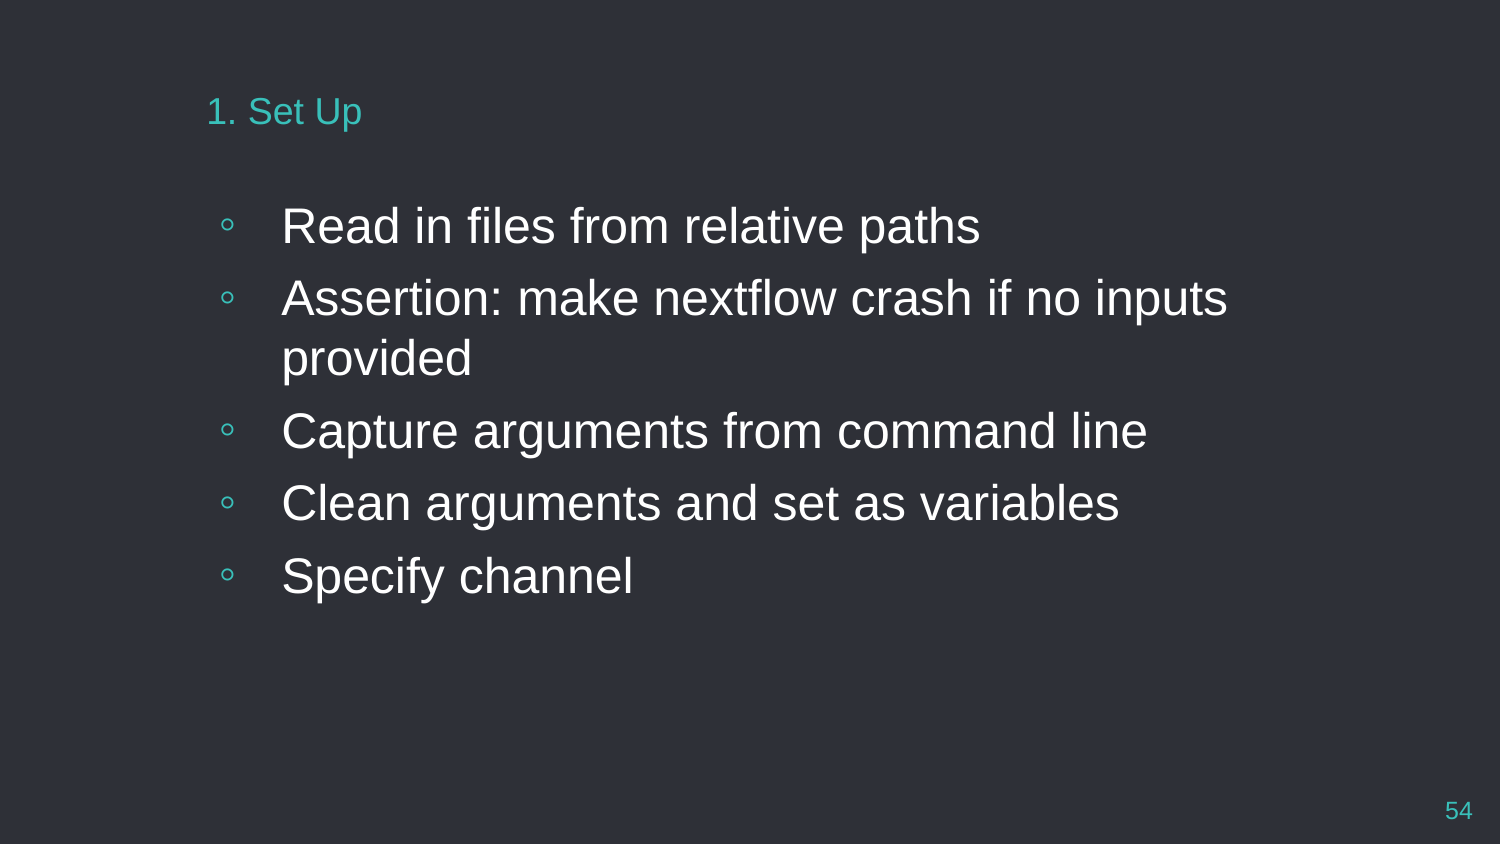

# 1. Set Up
Read in files from relative paths
Assertion: make nextflow crash if no inputs provided
Capture arguments from command line
Clean arguments and set as variables
Specify channel
54